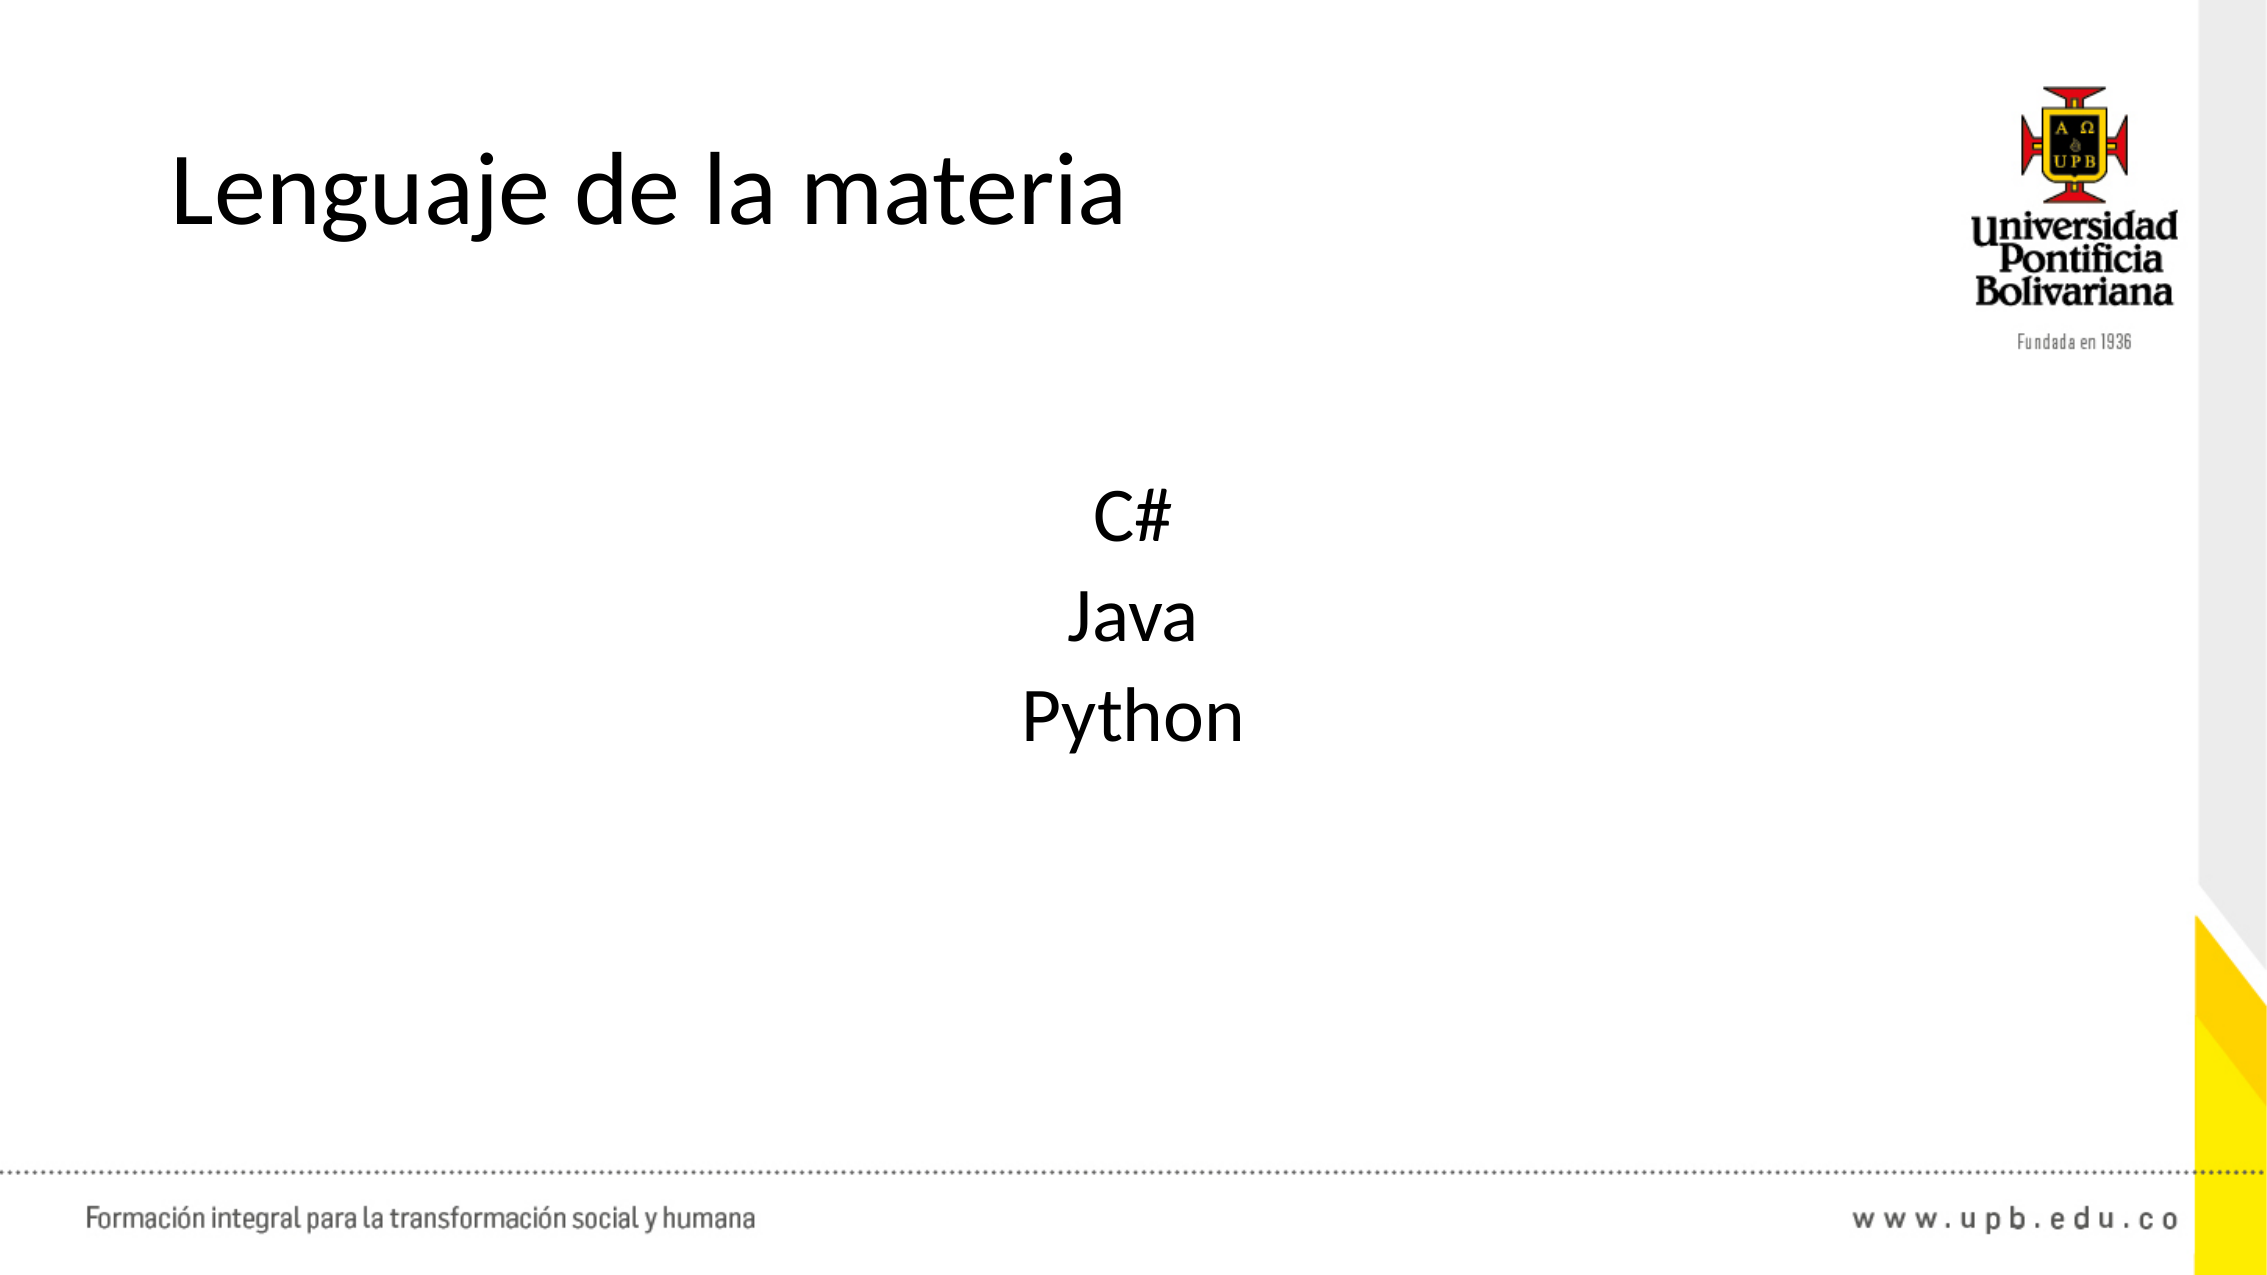

# Lenguaje de la materia
C#
Java
Python